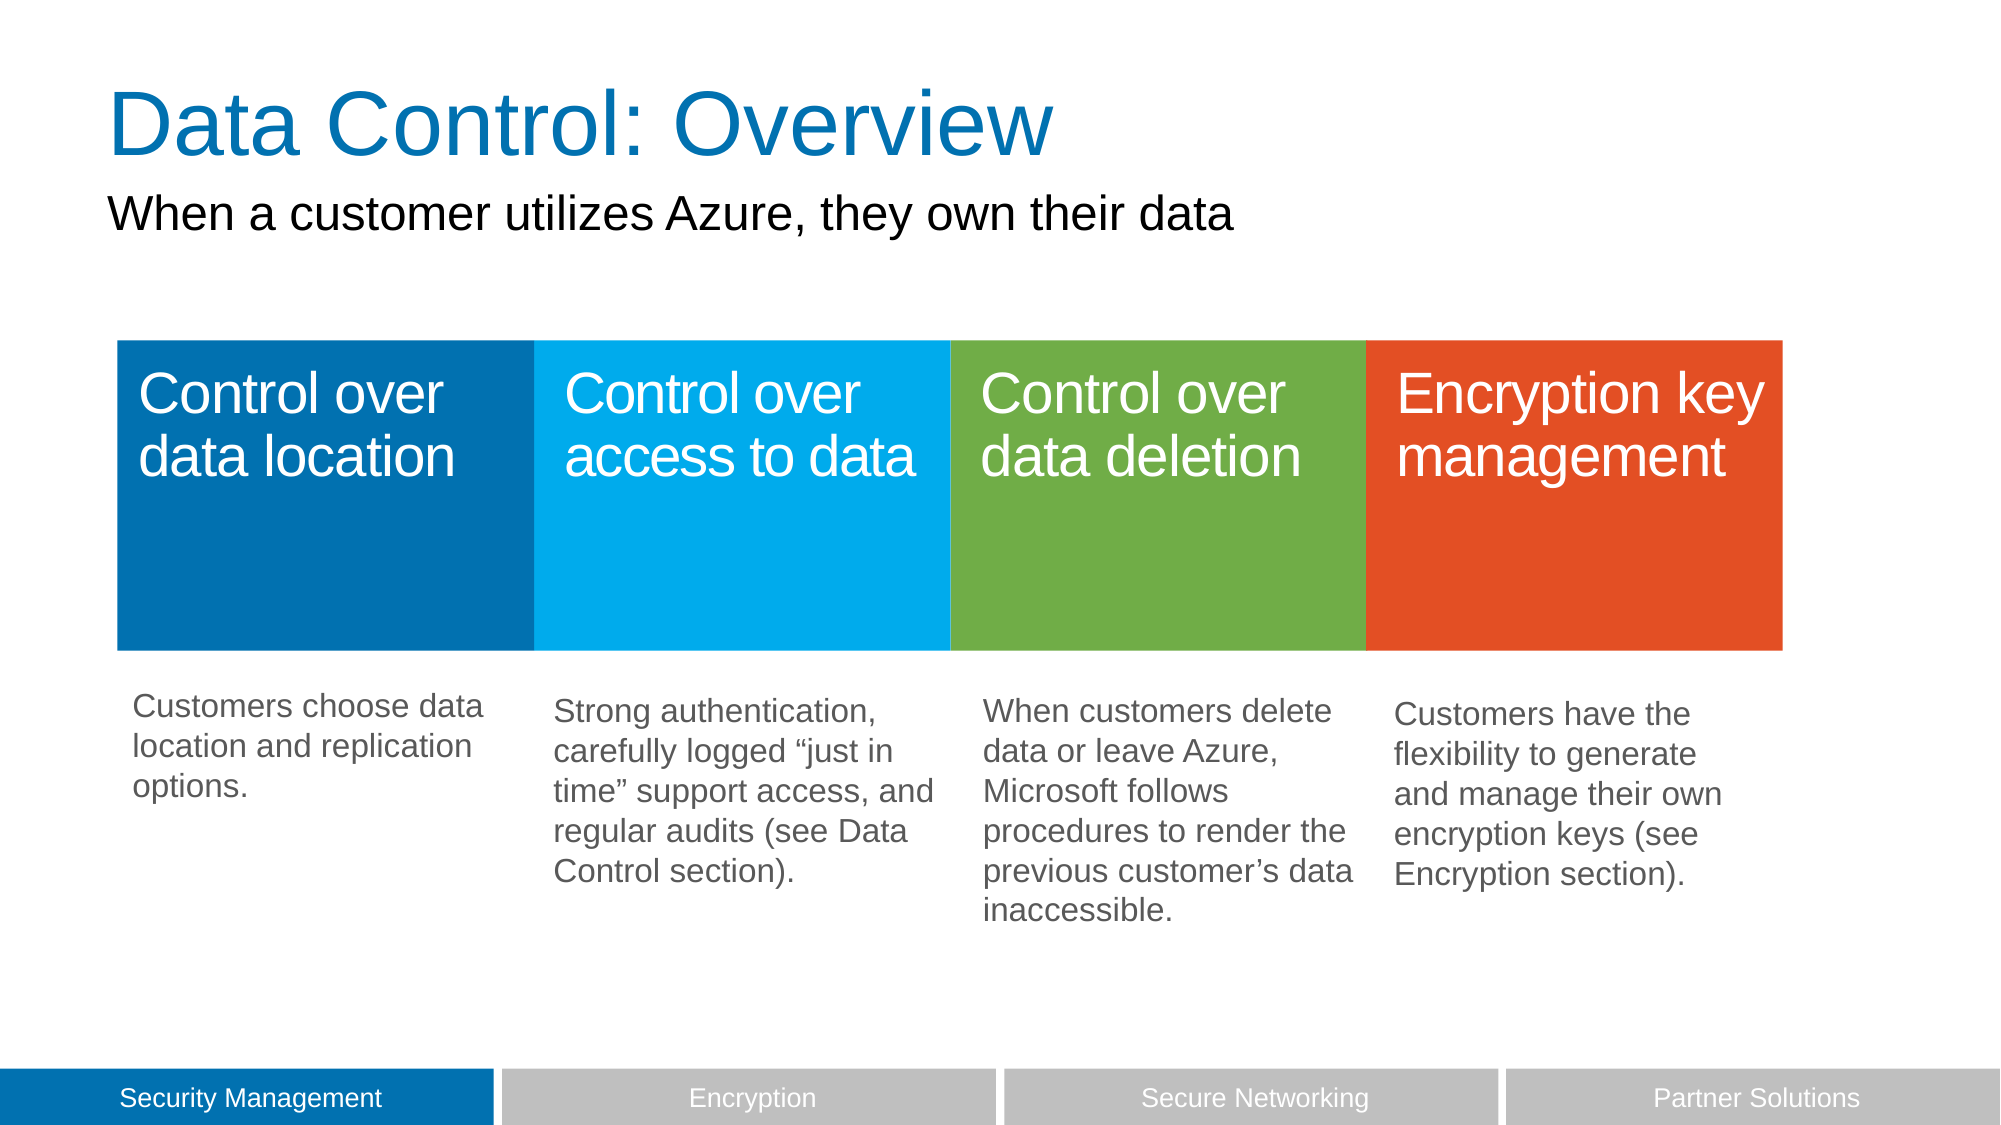

# Data Control: Overview

When a customer utilizes Azure, they own their data

Control over
data location
Control over
access to data
Control over
data deletion
Encryption key
management

Customers choose data location and replication options.
Strong authentication, carefully logged “just in time” support access, and regular audits (see Data Control section).
When customers delete data or leave Azure, Microsoft follows procedures to render the previous customer’s data inaccessible.
Customers have the flexibility to generate and manage their own encryption keys (see Encryption section).
Security Management
Encryption
Secure Networking
Partner Solutions